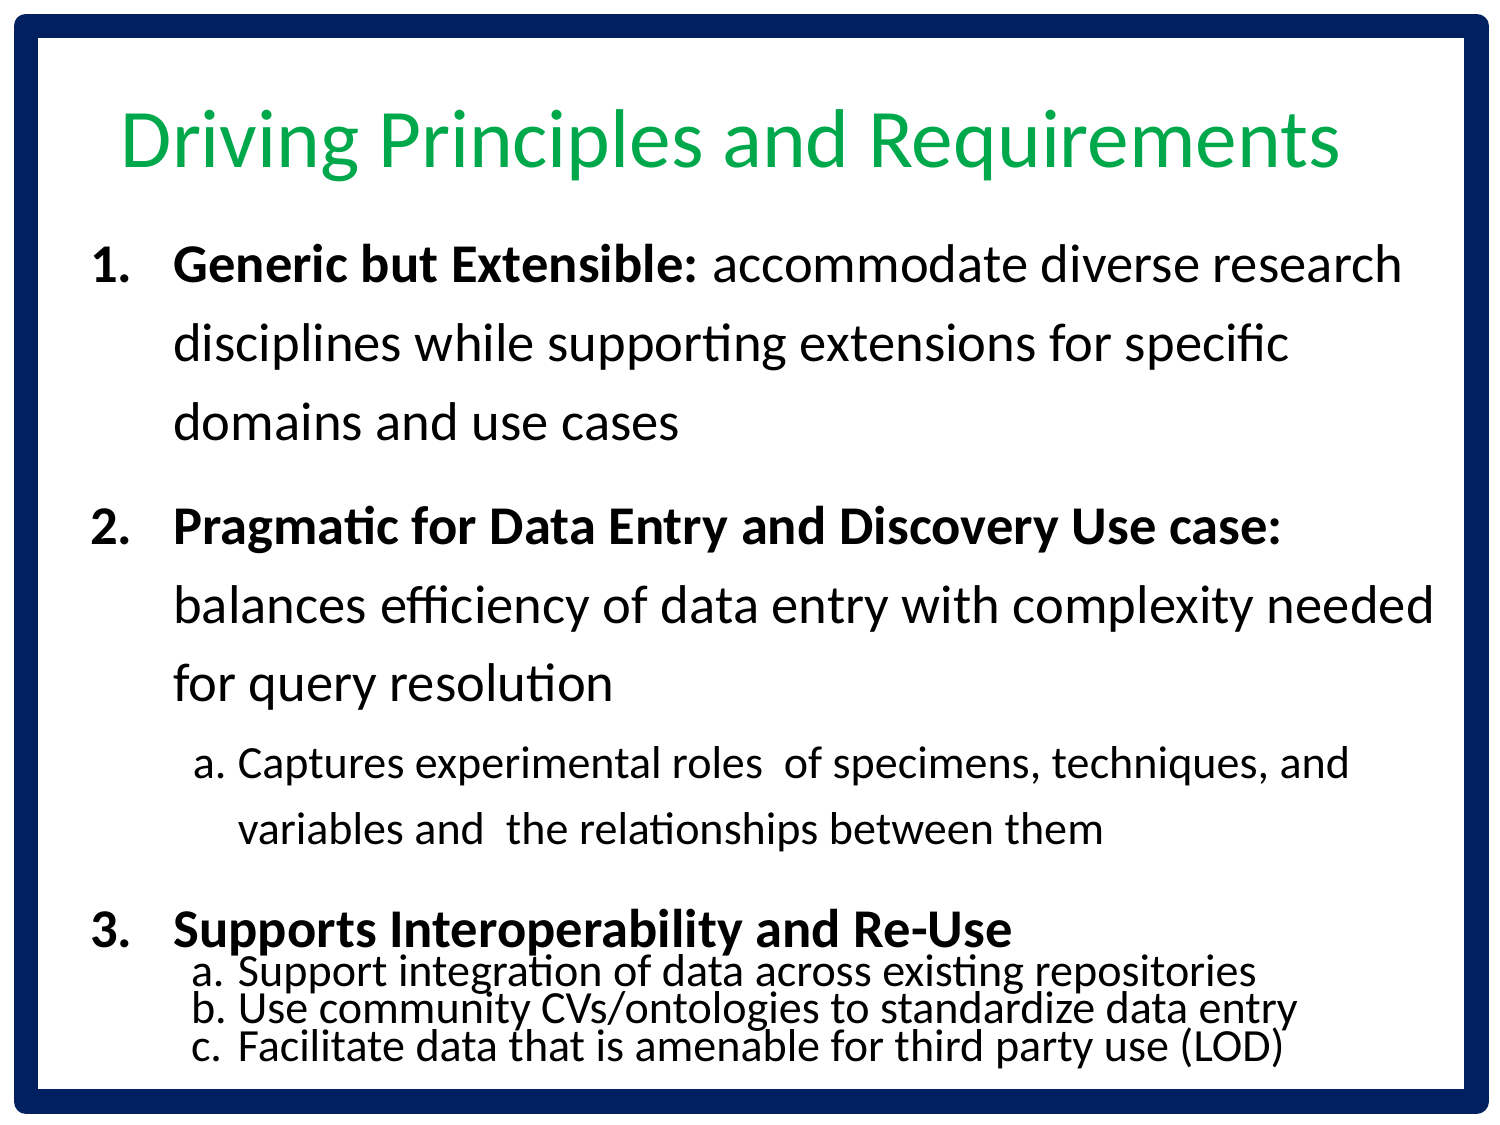

Driving Principles and Requirements
Generic but Extensible: accommodate diverse research disciplines while supporting extensions for specific domains and use cases
Pragmatic for Data Entry and Discovery Use case: balances efficiency of data entry with complexity needed for query resolution
Captures experimental roles  of specimens, techniques, and variables and  the relationships between them
Supports Interoperability and Re-Use
Support integration of data across existing repositories
Use community CVs/ontologies to standardize data entry
Facilitate data that is amenable for third party use (LOD)